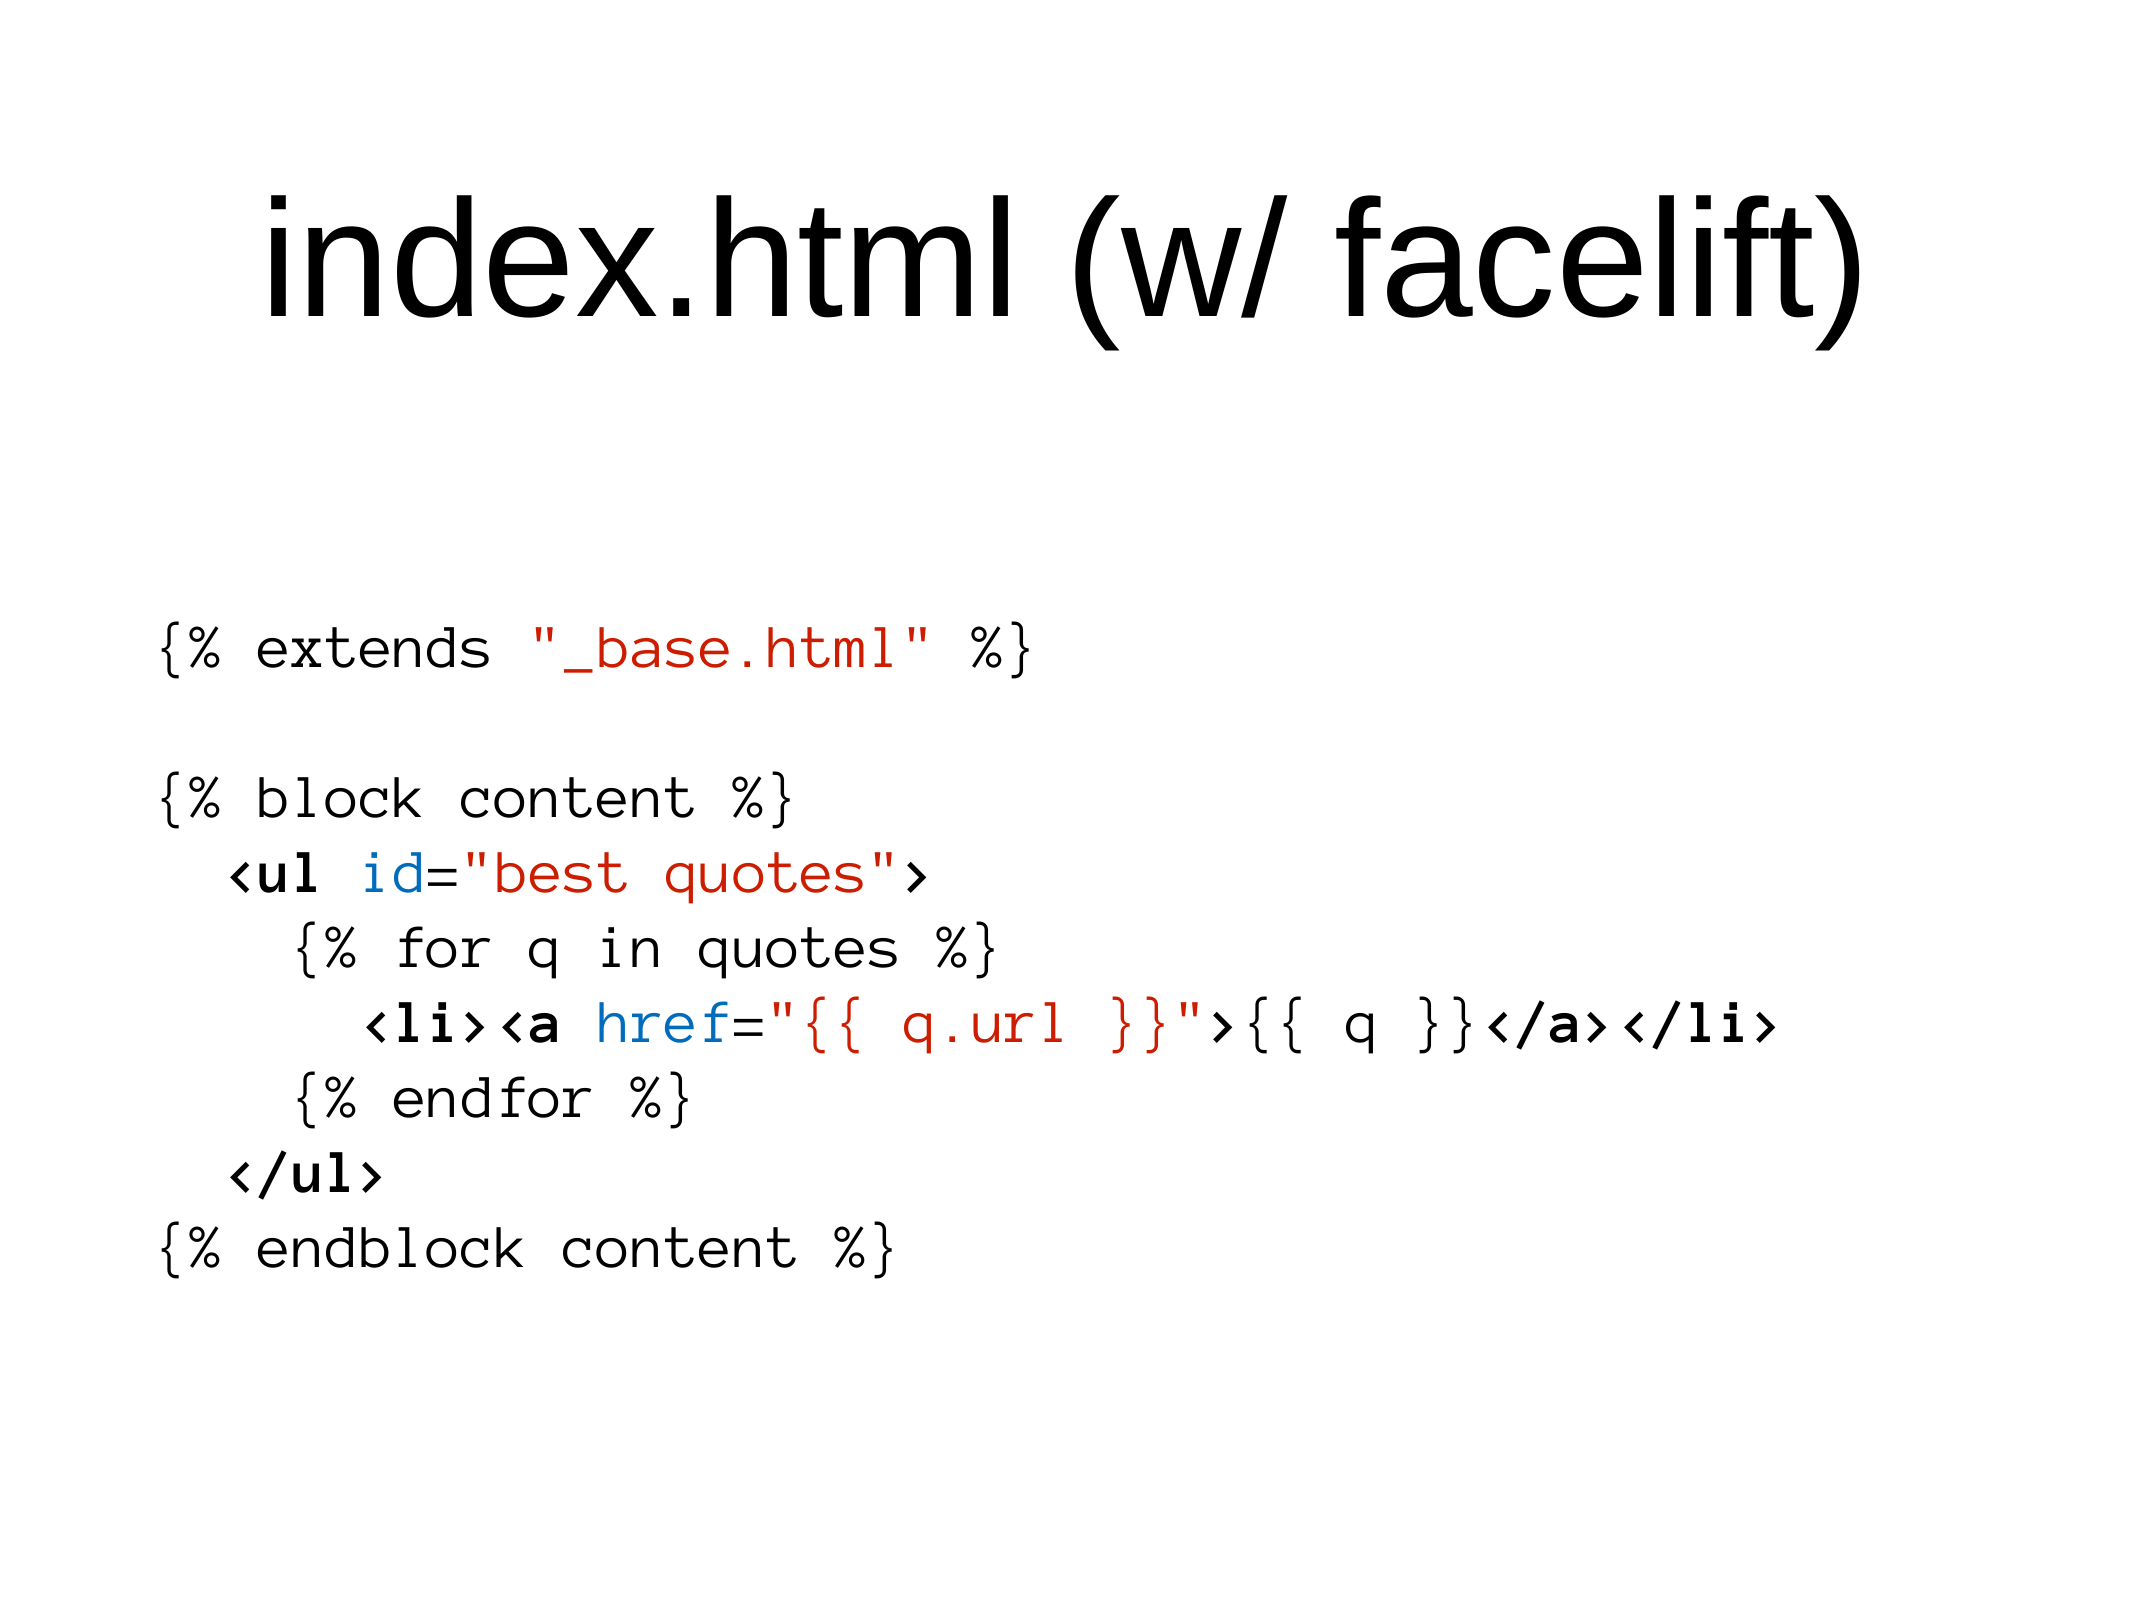

# index.html (w/ facelift)
{% extends "_base.html" %}

{% block content %}
  <ul id="best quotes">
    {% for q in quotes %}
      <li><a href="{{ q.url }}">{{ q }}</a></li>
    {% endfor %}
  </ul>
{% endblock content %}